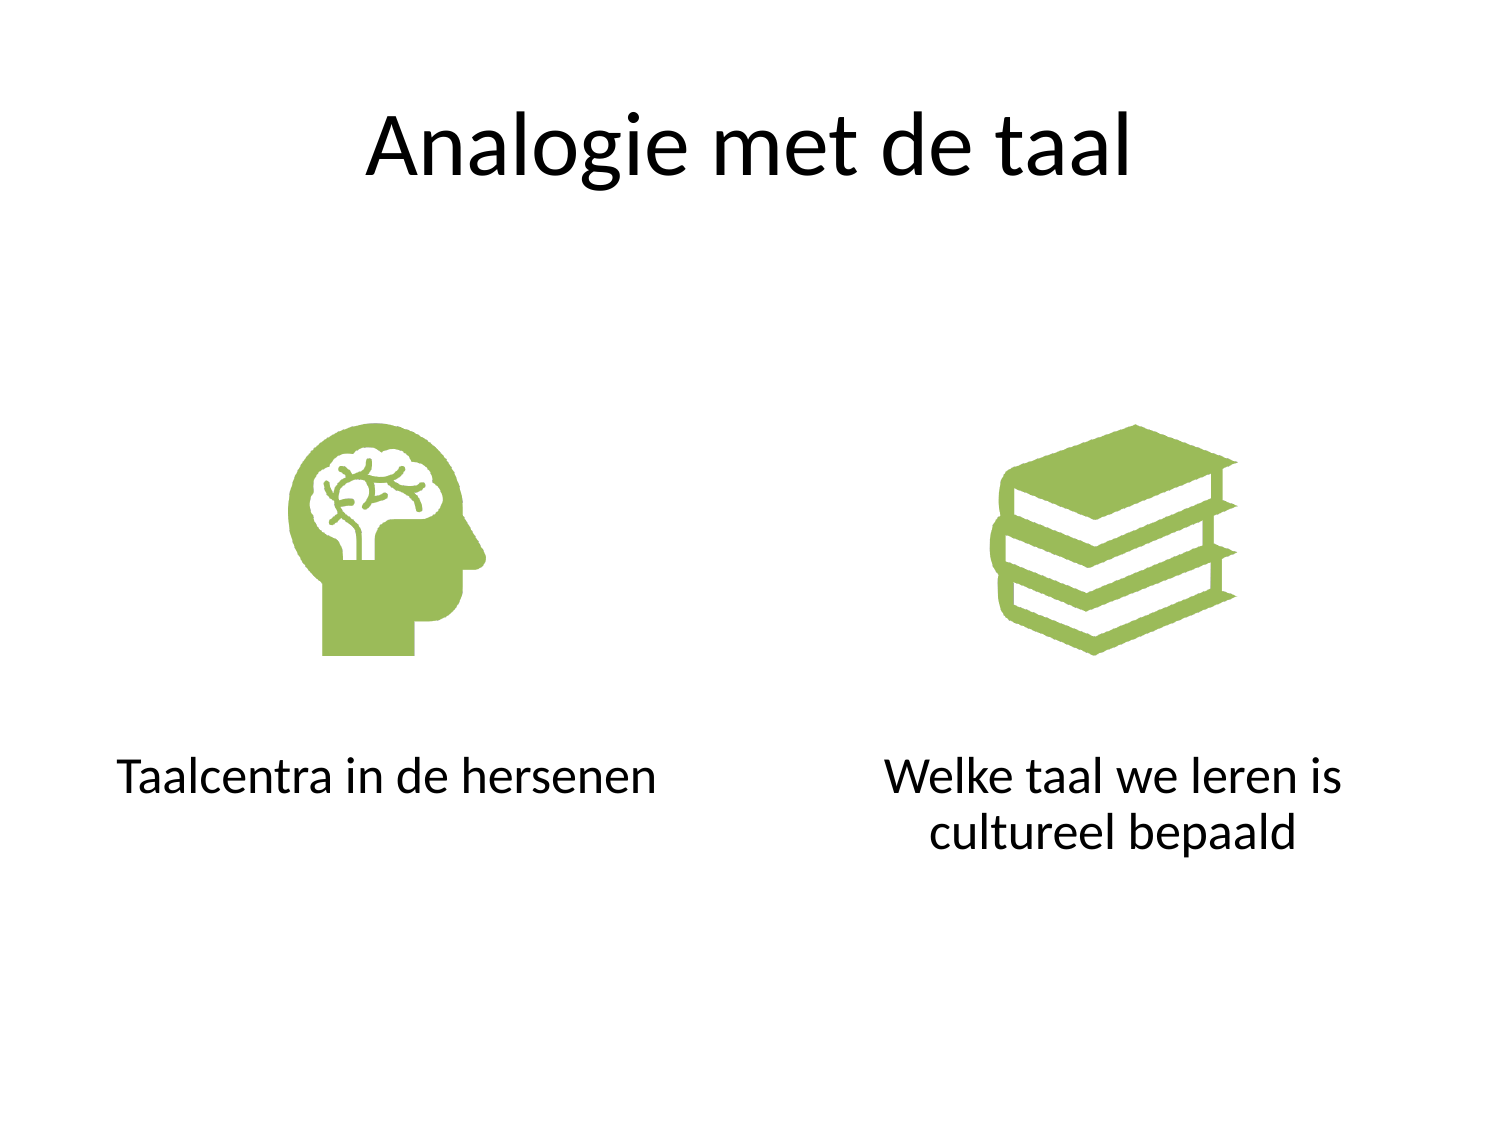

# Analogie met de taal
Taalcentra in de hersenen
Welke taal we leren is cultureel bepaald